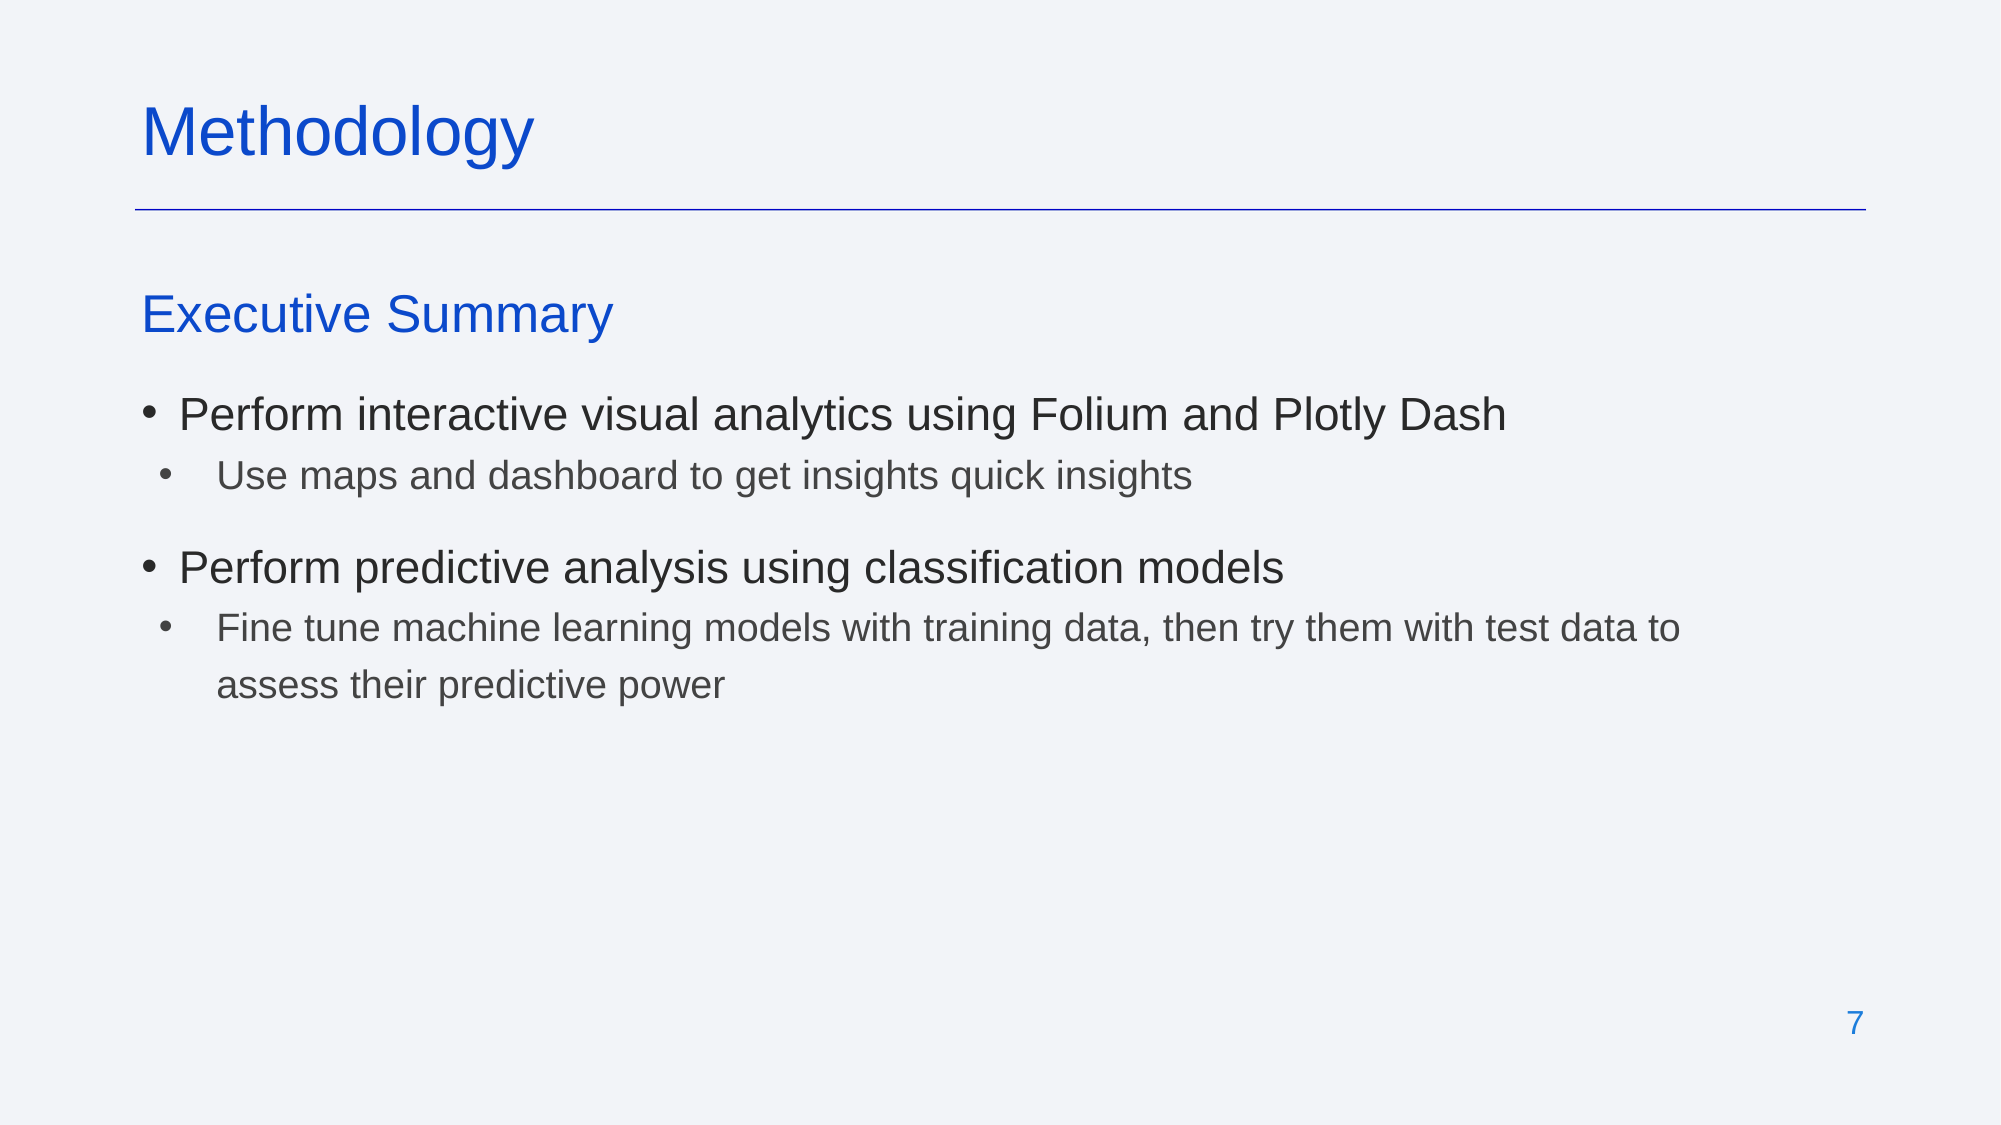

Methodology
Executive Summary
Perform interactive visual analytics using Folium and Plotly Dash
Use maps and dashboard to get insights quick insights
Perform predictive analysis using classification models
Fine tune machine learning models with training data, then try them with test data to assess their predictive power
7